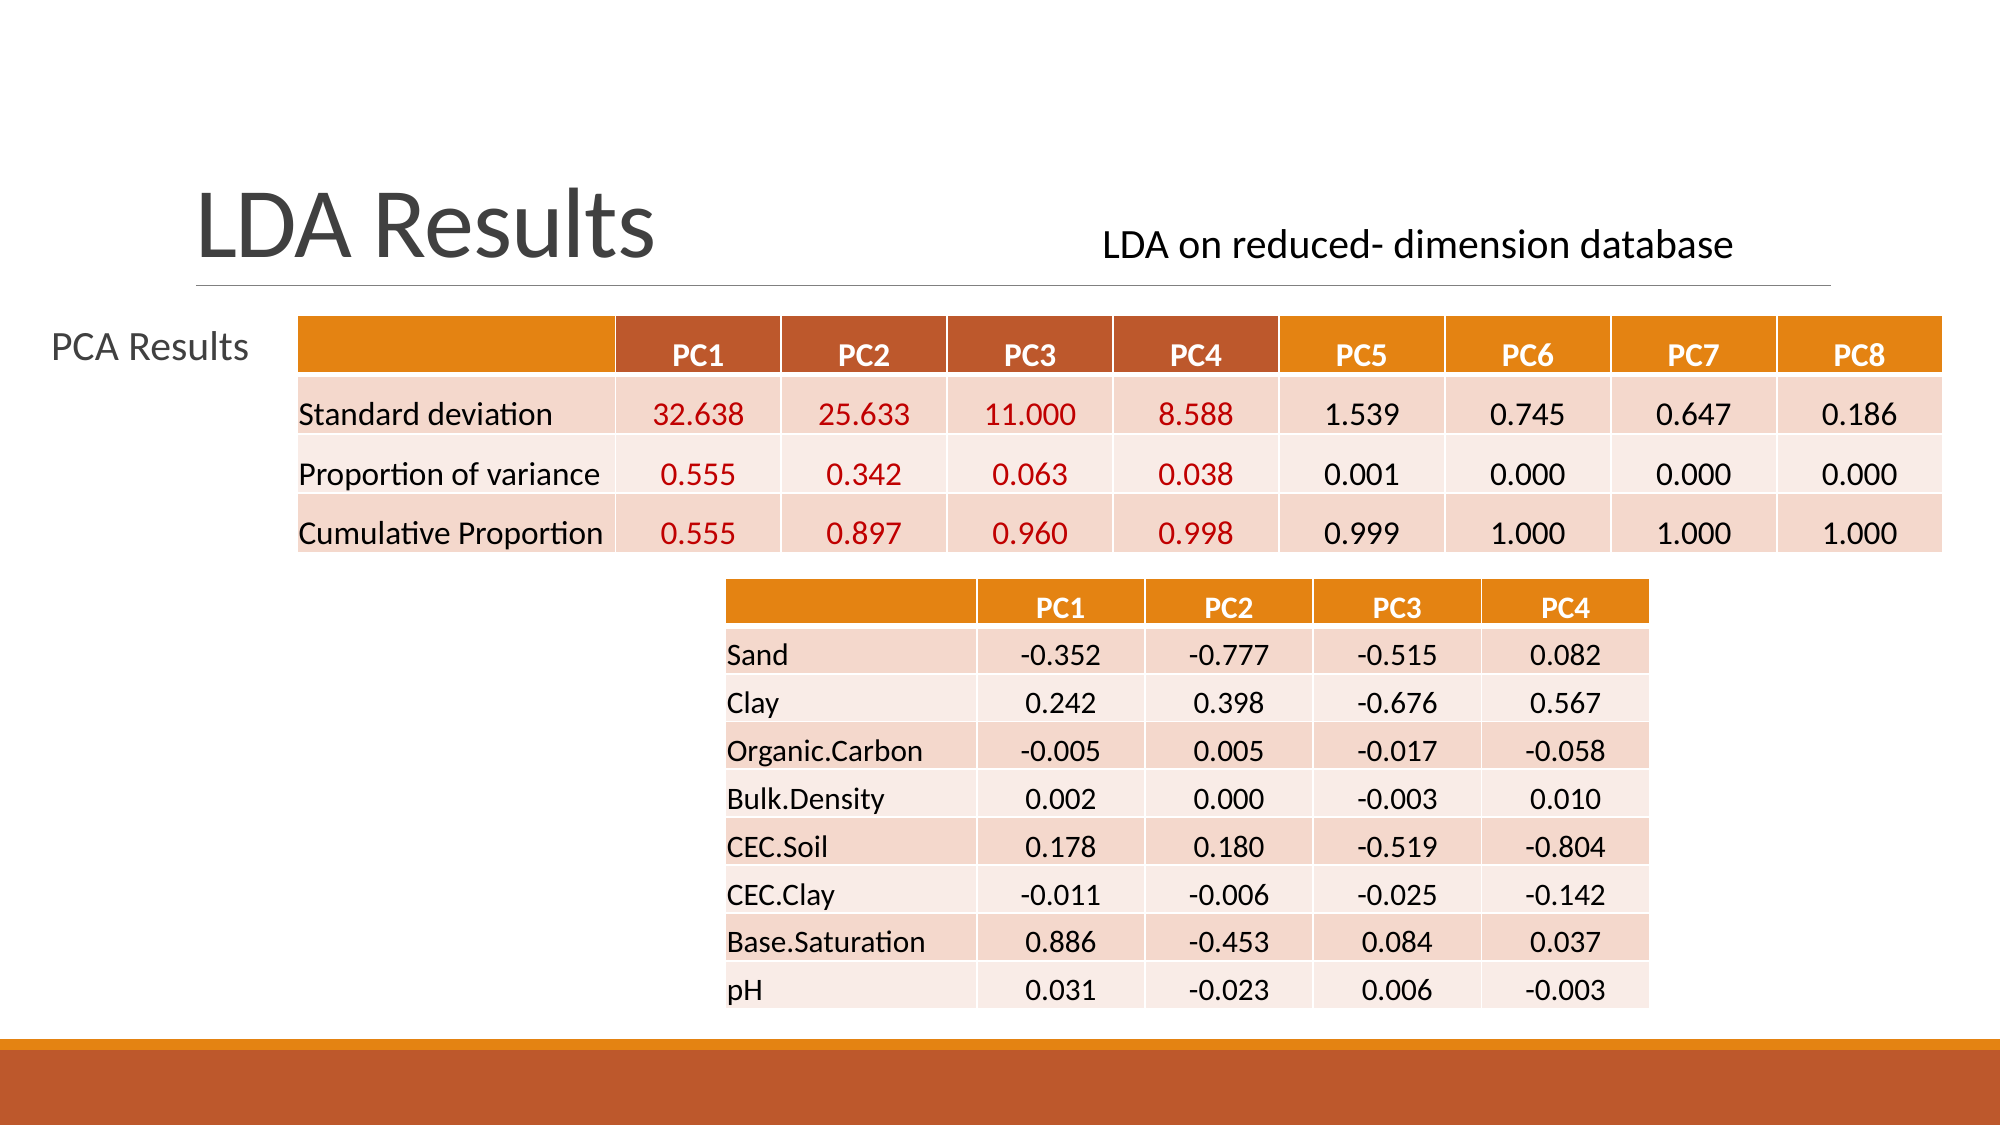

# LDA Results
LDA on reduced- dimension database
|  | PC1 | PC2 | PC3 | PC4 | PC5 | PC6 | PC7 | PC8 |
| --- | --- | --- | --- | --- | --- | --- | --- | --- |
| Standard deviation | 32.638 | 25.633 | 11.000 | 8.588 | 1.539 | 0.745 | 0.647 | 0.186 |
| Proportion of variance | 0.555 | 0.342 | 0.063 | 0.038 | 0.001 | 0.000 | 0.000 | 0.000 |
| Cumulative Proportion | 0.555 | 0.897 | 0.960 | 0.998 | 0.999 | 1.000 | 1.000 | 1.000 |
PCA Results

|  | PC1 | PC2 | PC3 | PC4 |
| --- | --- | --- | --- | --- |
| Sand | -0.352 | -0.777 | -0.515 | 0.082 |
| Clay | 0.242 | 0.398 | -0.676 | 0.567 |
| Organic.Carbon | -0.005 | 0.005 | -0.017 | -0.058 |
| Bulk.Density | 0.002 | 0.000 | -0.003 | 0.010 |
| CEC.Soil | 0.178 | 0.180 | -0.519 | -0.804 |
| CEC.Clay | -0.011 | -0.006 | -0.025 | -0.142 |
| Base.Saturation | 0.886 | -0.453 | 0.084 | 0.037 |
| pH | 0.031 | -0.023 | 0.006 | -0.003 |